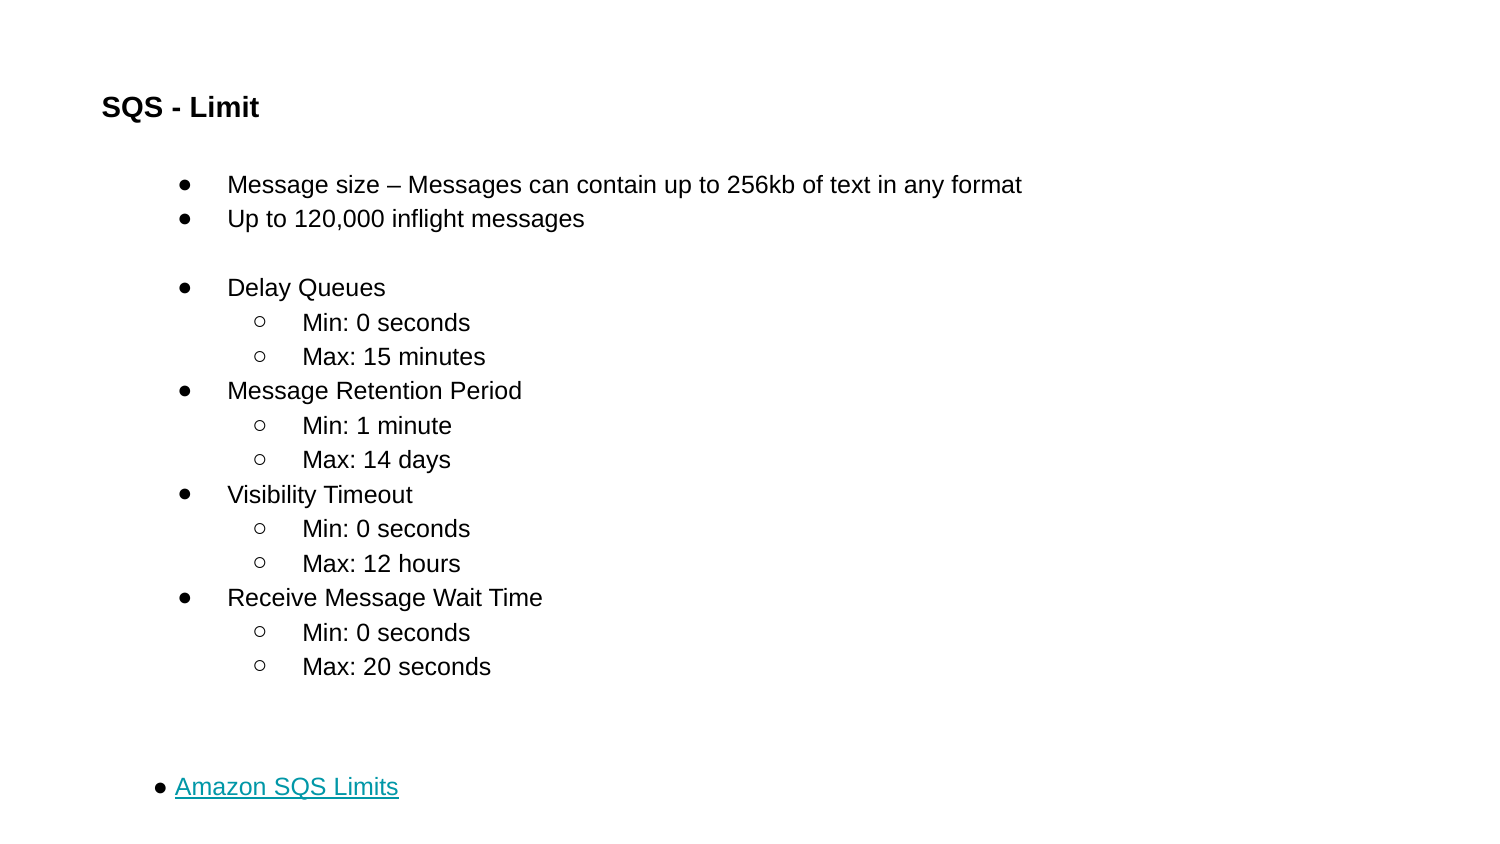

SQS - Limit
Message size – Messages can contain up to 256kb of text in any format
Up to 120,000 inflight messages

Delay Queues
Min: 0 seconds
Max: 15 minutes
Message Retention Period
Min: 1 minute
Max: 14 days
Visibility Timeout
Min: 0 seconds
Max: 12 hours
Receive Message Wait Time
Min: 0 seconds
Max: 20 seconds
● Amazon SQS Limits